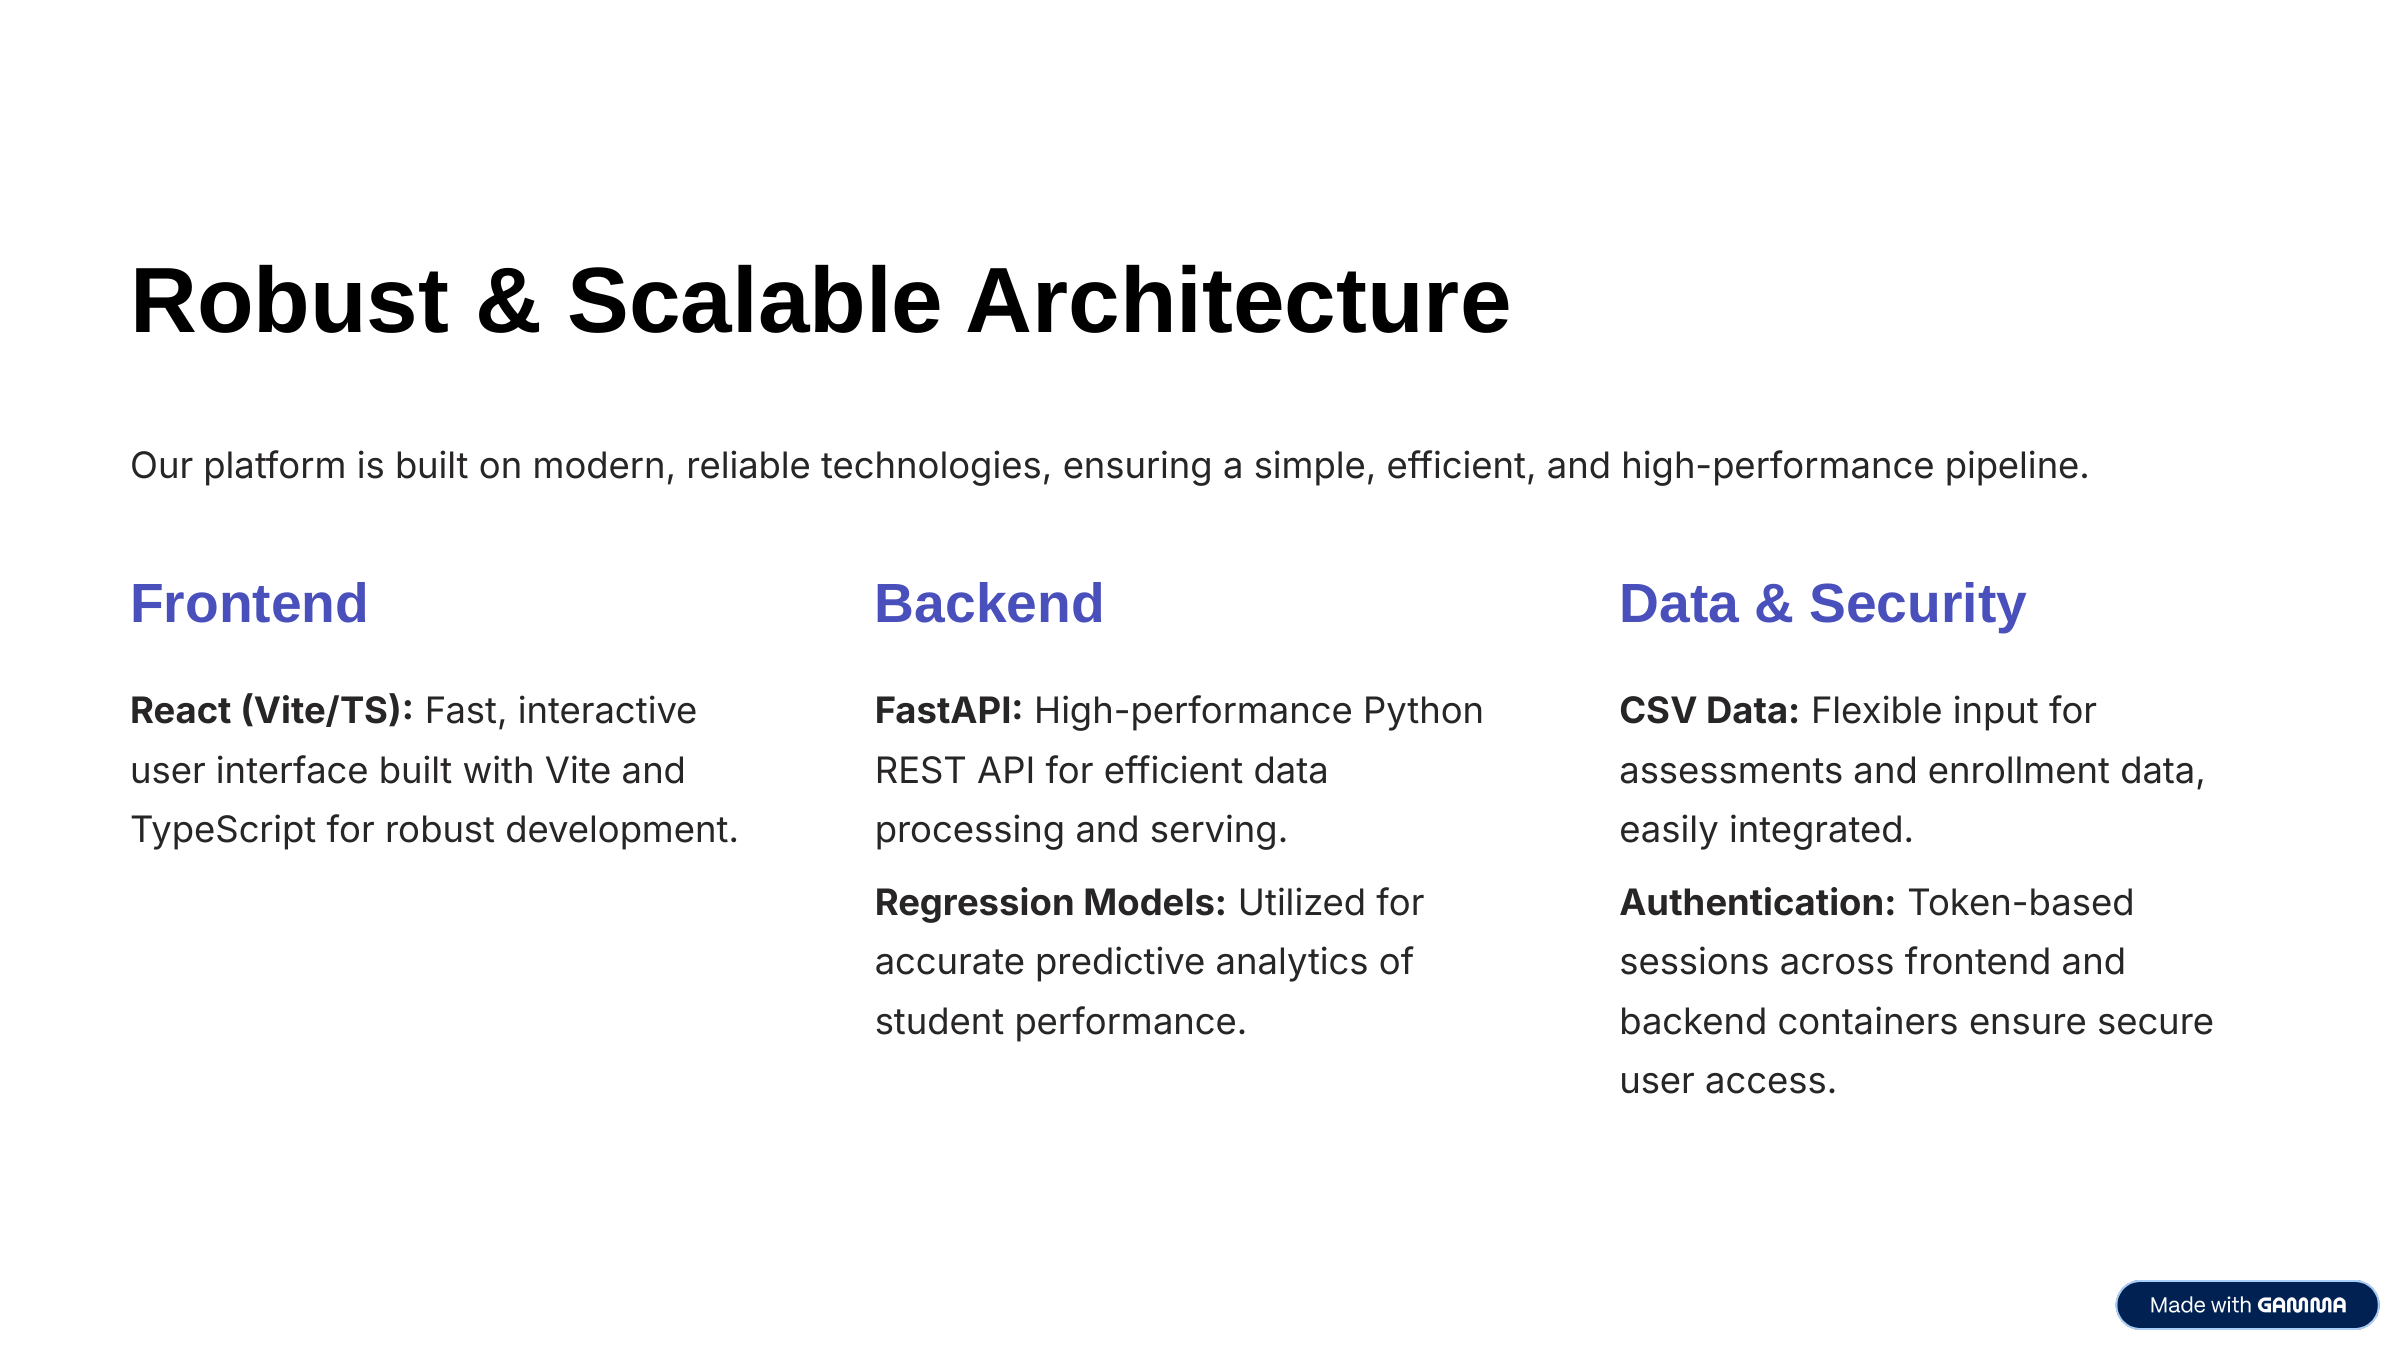

Robust & Scalable Architecture
Our platform is built on modern, reliable technologies, ensuring a simple, efficient, and high-performance pipeline.
Frontend
Backend
Data & Security
React (Vite/TS): Fast, interactive user interface built with Vite and TypeScript for robust development.
FastAPI: High-performance Python REST API for efficient data processing and serving.
CSV Data: Flexible input for assessments and enrollment data, easily integrated.
Regression Models: Utilized for accurate predictive analytics of student performance.
Authentication: Token-based sessions across frontend and backend containers ensure secure user access.